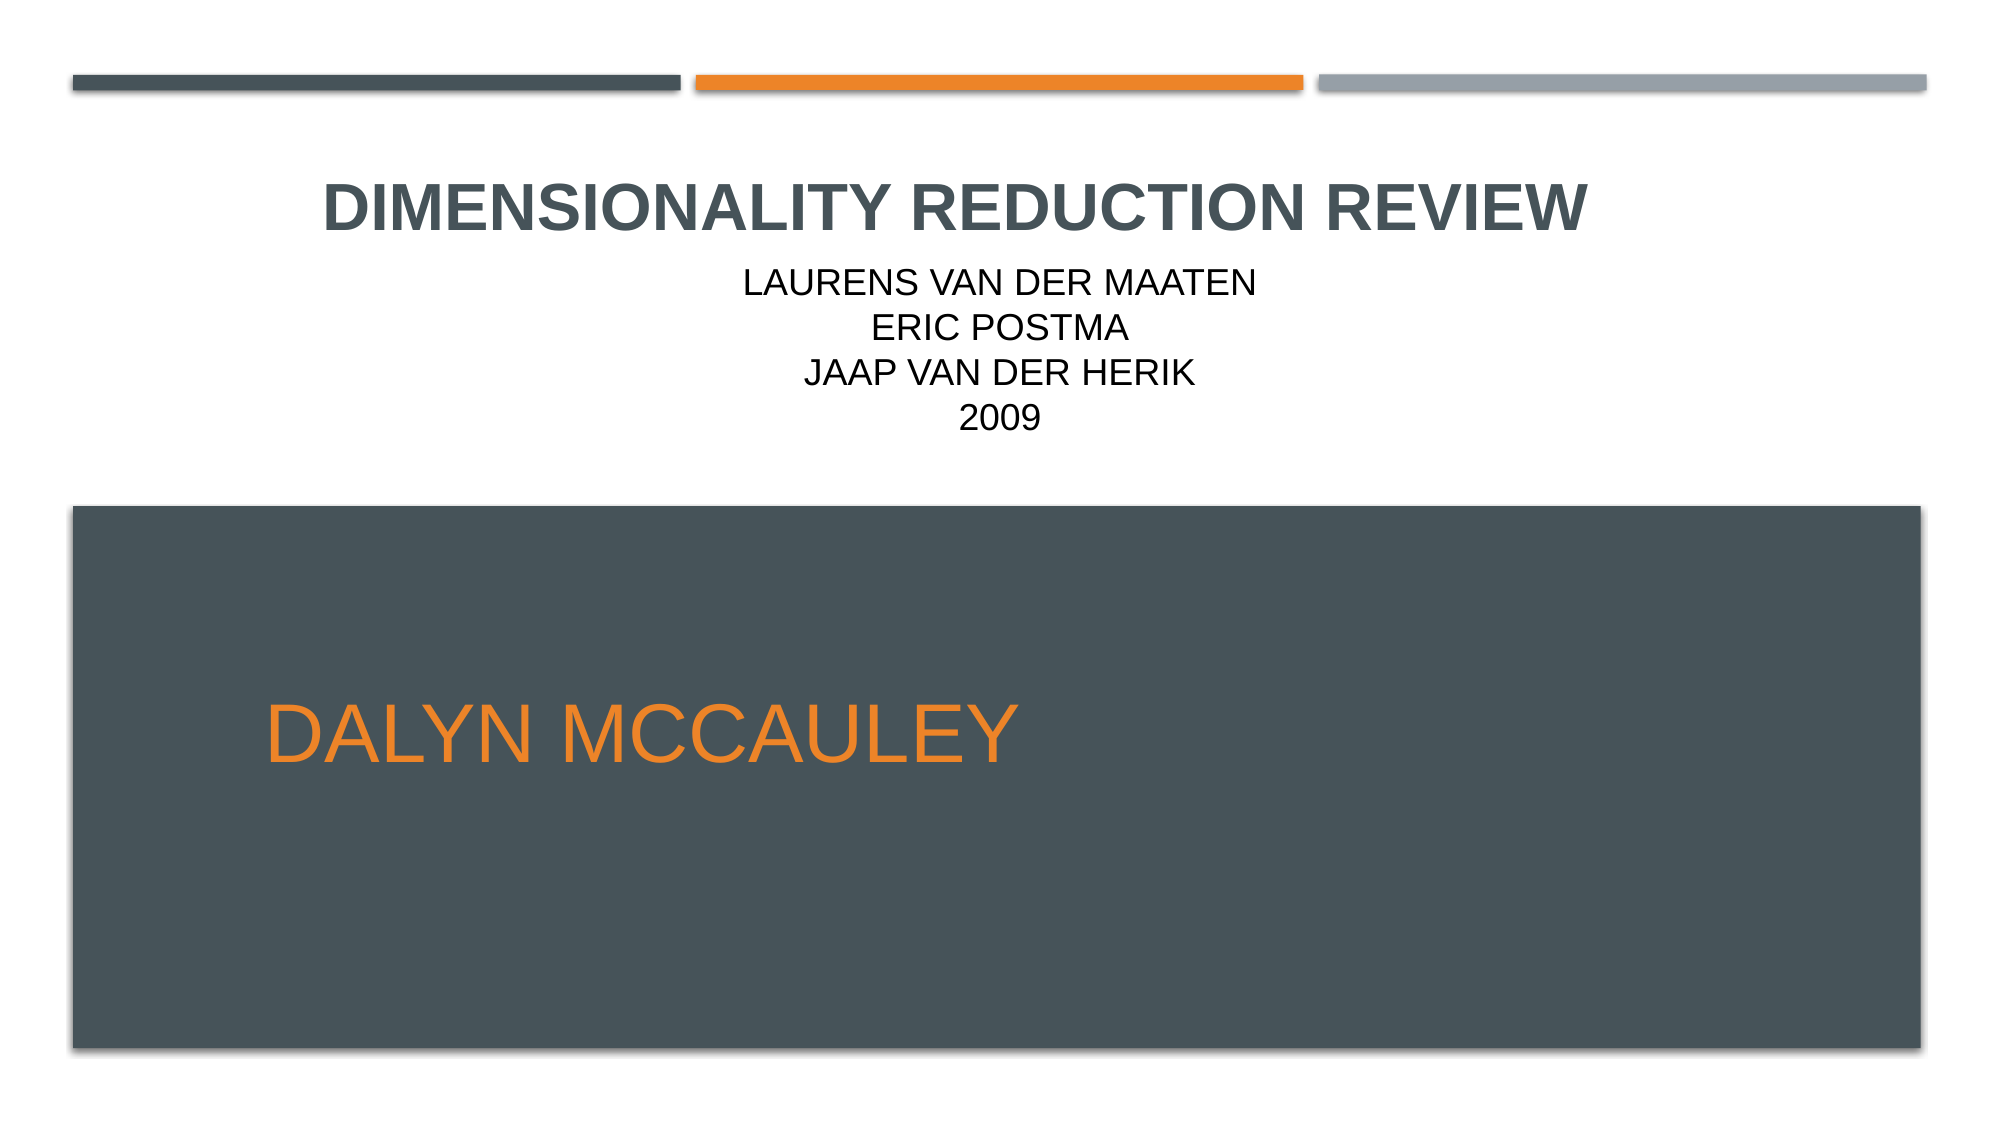

# Dimensionality Reduction Review
LAURENS VAN DER MAATEN
ERIC POSTMA
JAAP VAN DER HERIK
2009
Dalyn McCauley